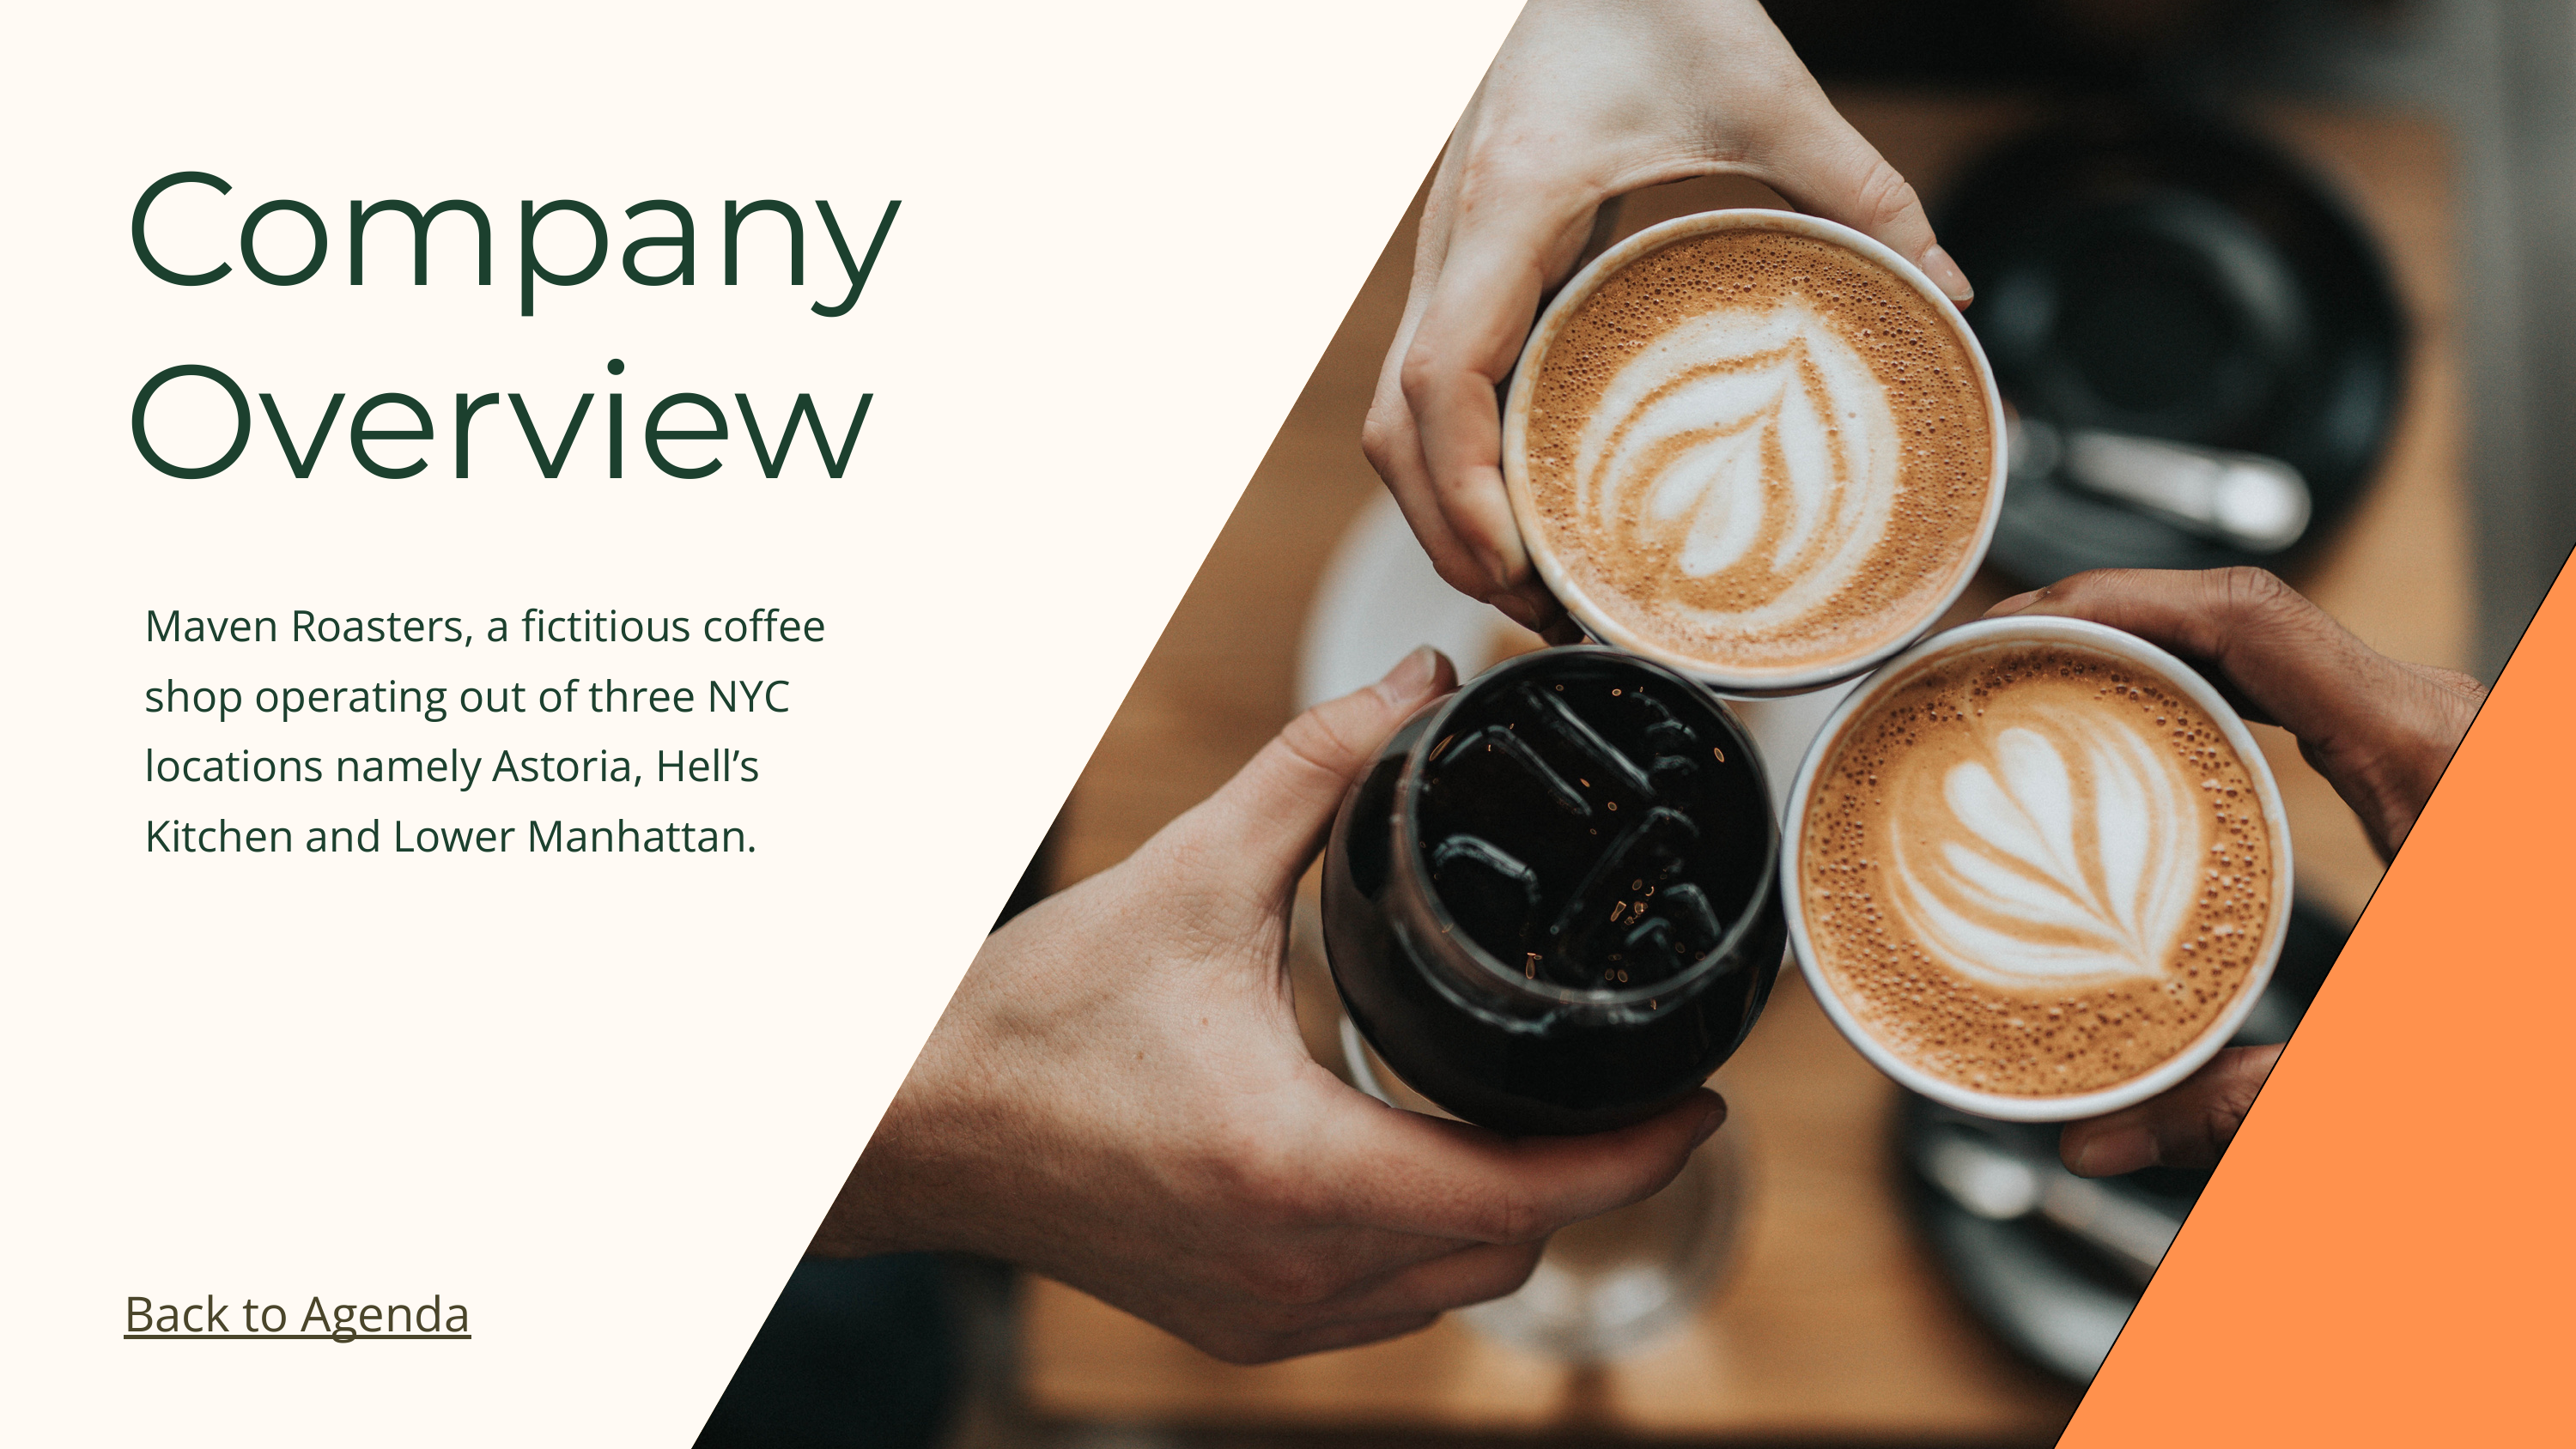

Company Overview

Maven Roasters, a fictitious coffee shop operating out of three NYC locations namely Astoria, Hell’s Kitchen and Lower Manhattan.
Back to Agenda